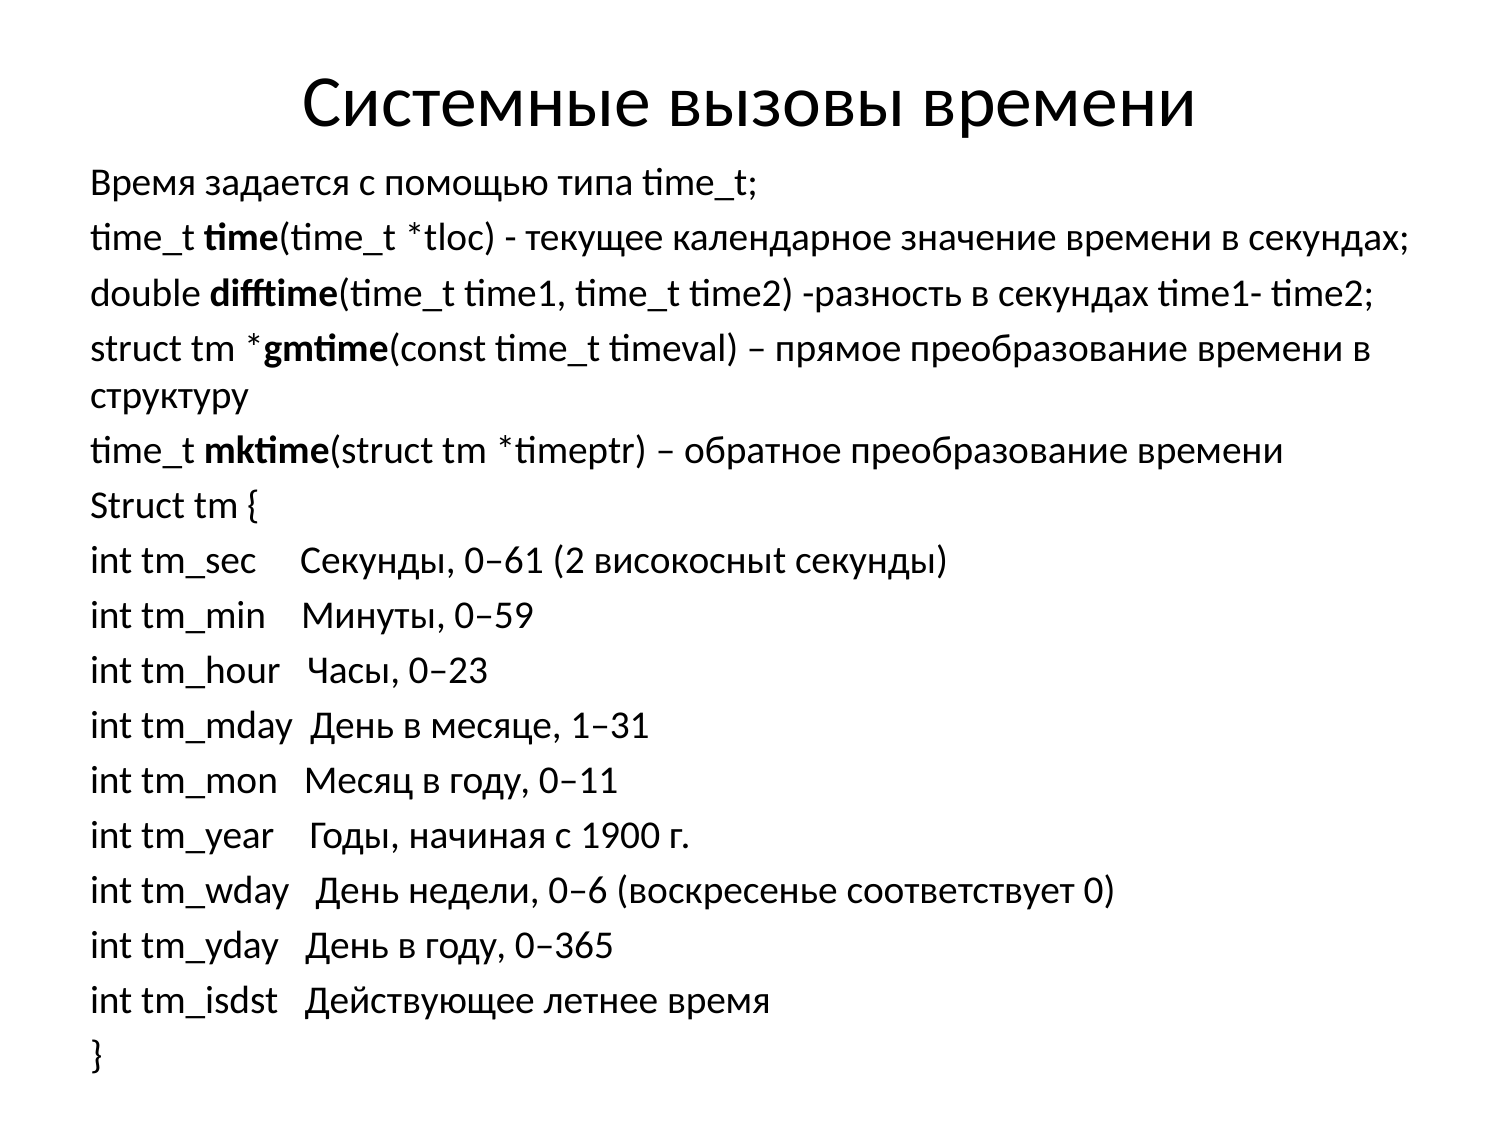

# Системные вызовы времени
Время задается с помощью типа time_t;
time_t time(time_t *tloc) - текущее календарное значение времени в секундах;
double difftime(time_t time1, time_t time2) -разность в секундах time1- time2;
struct tm *gmtime(const time_t timeval) – прямое преобразование времени в структуру
time_t mktime(struct tm *timeptr) – обратное преобразование времени
Struct tm {
int tm_sec     Секунды, 0–61 (2 високосныt секунды)
int tm_min    Минуты, 0–59
int tm_hour   Часы, 0–23
int tm_mday  День в месяце, 1–31
int tm_mon   Месяц в году, 0–11
int tm_year    Годы, начиная с 1900 г.
int tm_wday   День недели, 0–6 (воскресенье соответствует 0)
int tm_yday   День в году, 0–365
int tm_isdst   Действующее летнее время
}